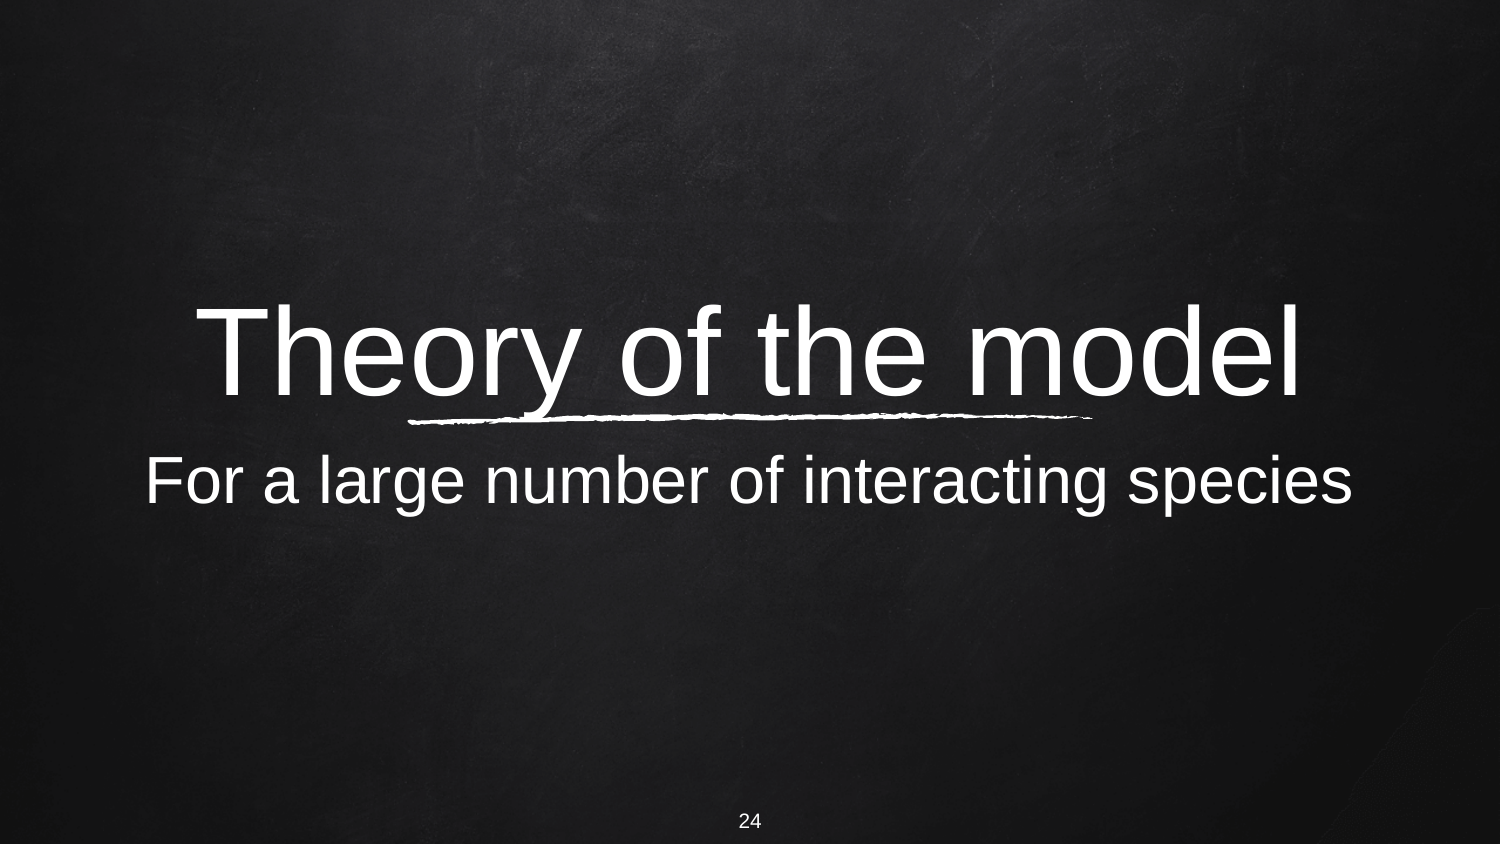

# Theory of the model

For a large number of interacting species
24